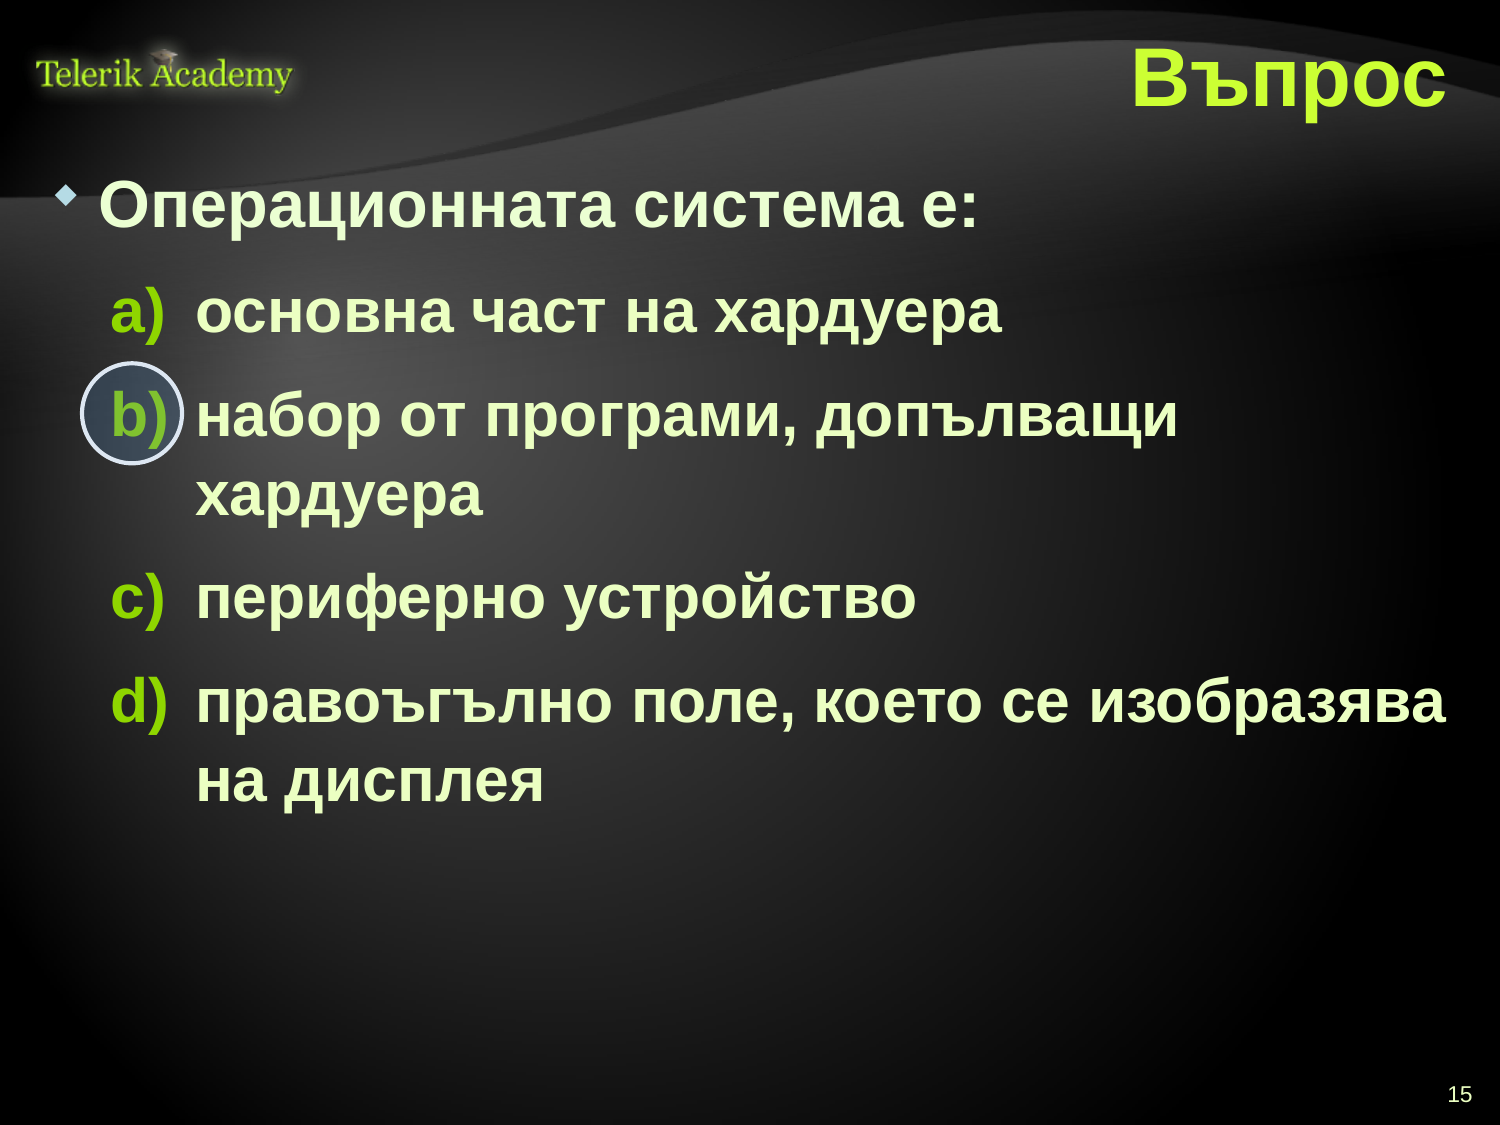

# Въпрос
Операционната система е:
основна част на хардуера
набор от програми, допълващи хардуера
периферно устройство
правоъгълно поле, което се изобразява на дисплея

15